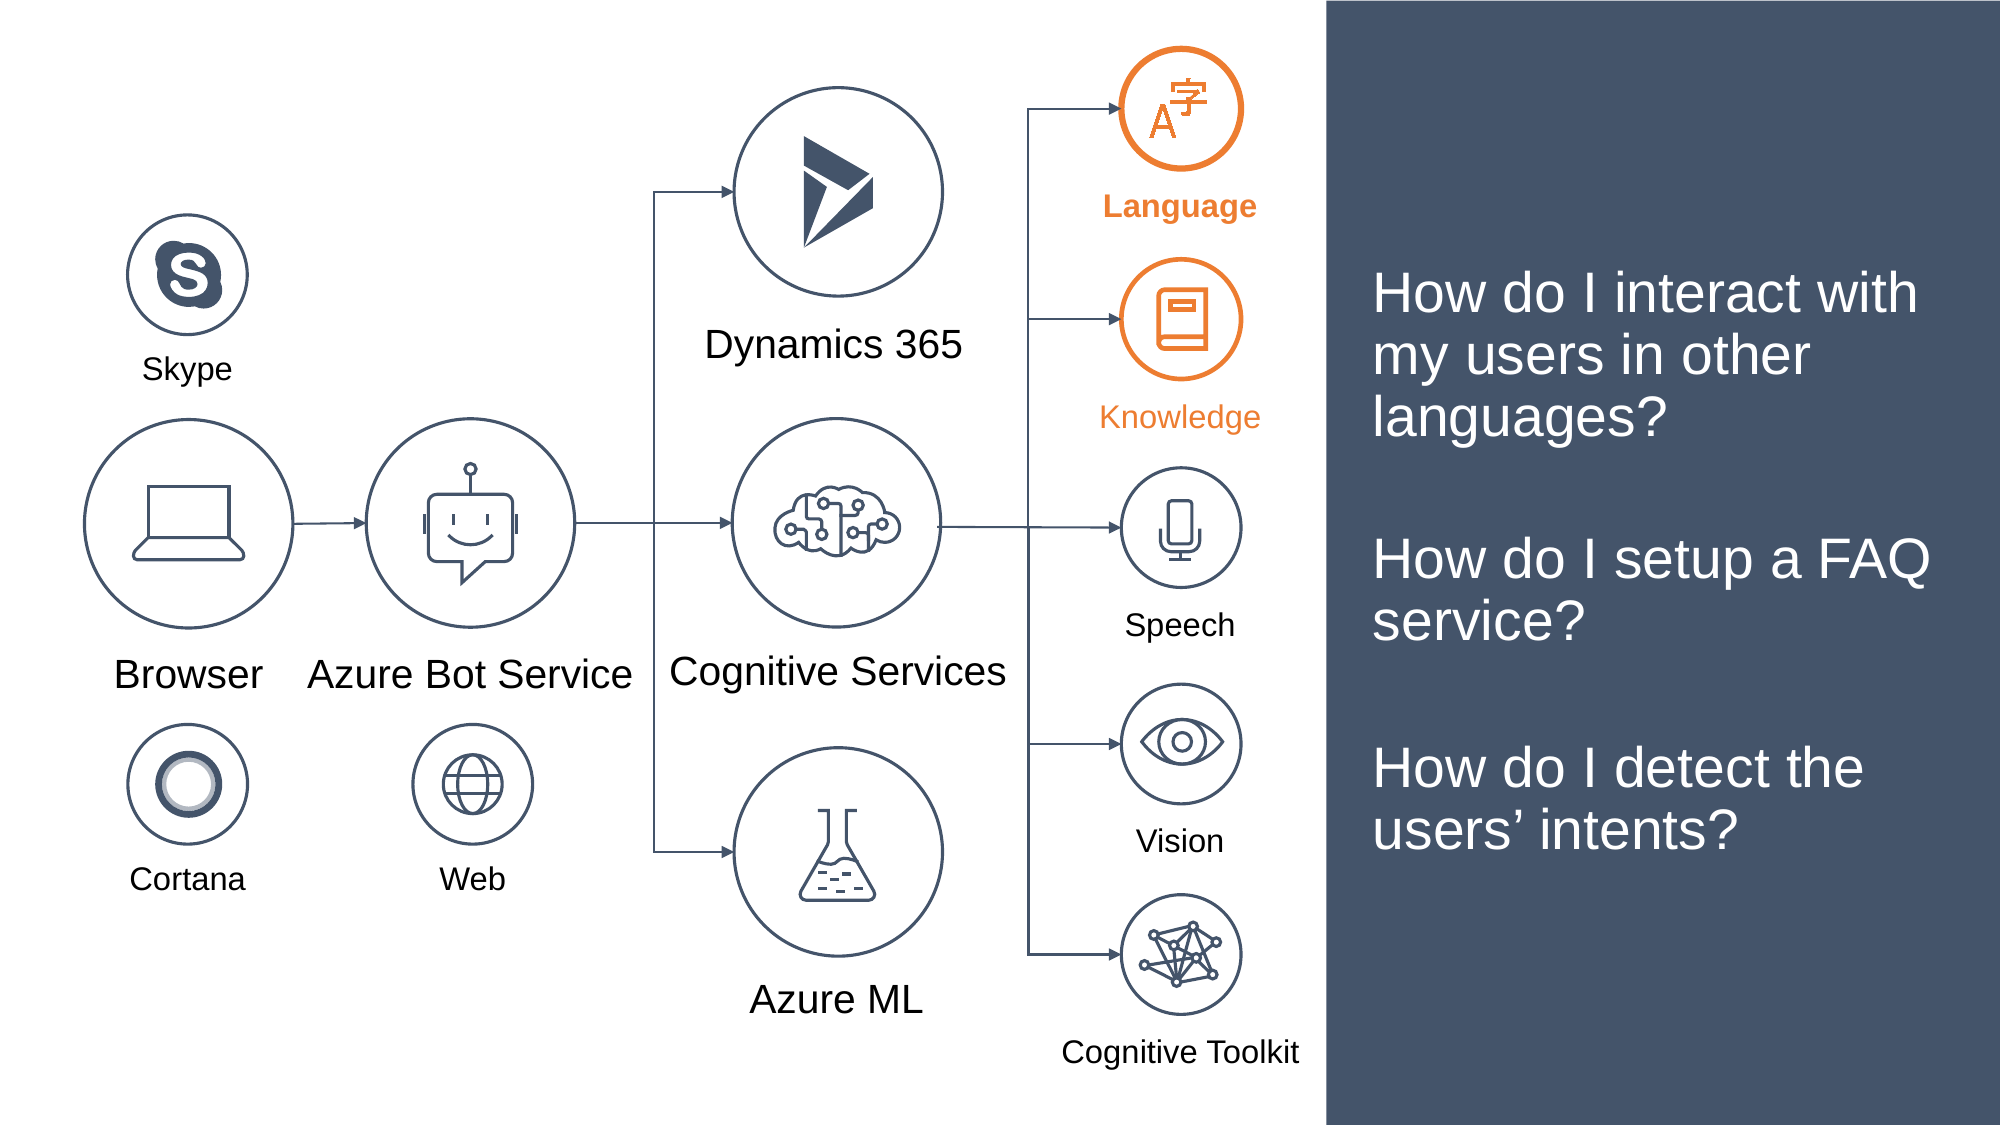

How do I interact with my users in other languages?
How do I setup a FAQ service?

How do I detect the users’ intents?

Language

Knowledge

Dynamics 365
Skype

Speech

Cognitive Services
Browser
Azure Bot Service

Vision

Cortana
Web

Cognitive Toolkit

Azure ML